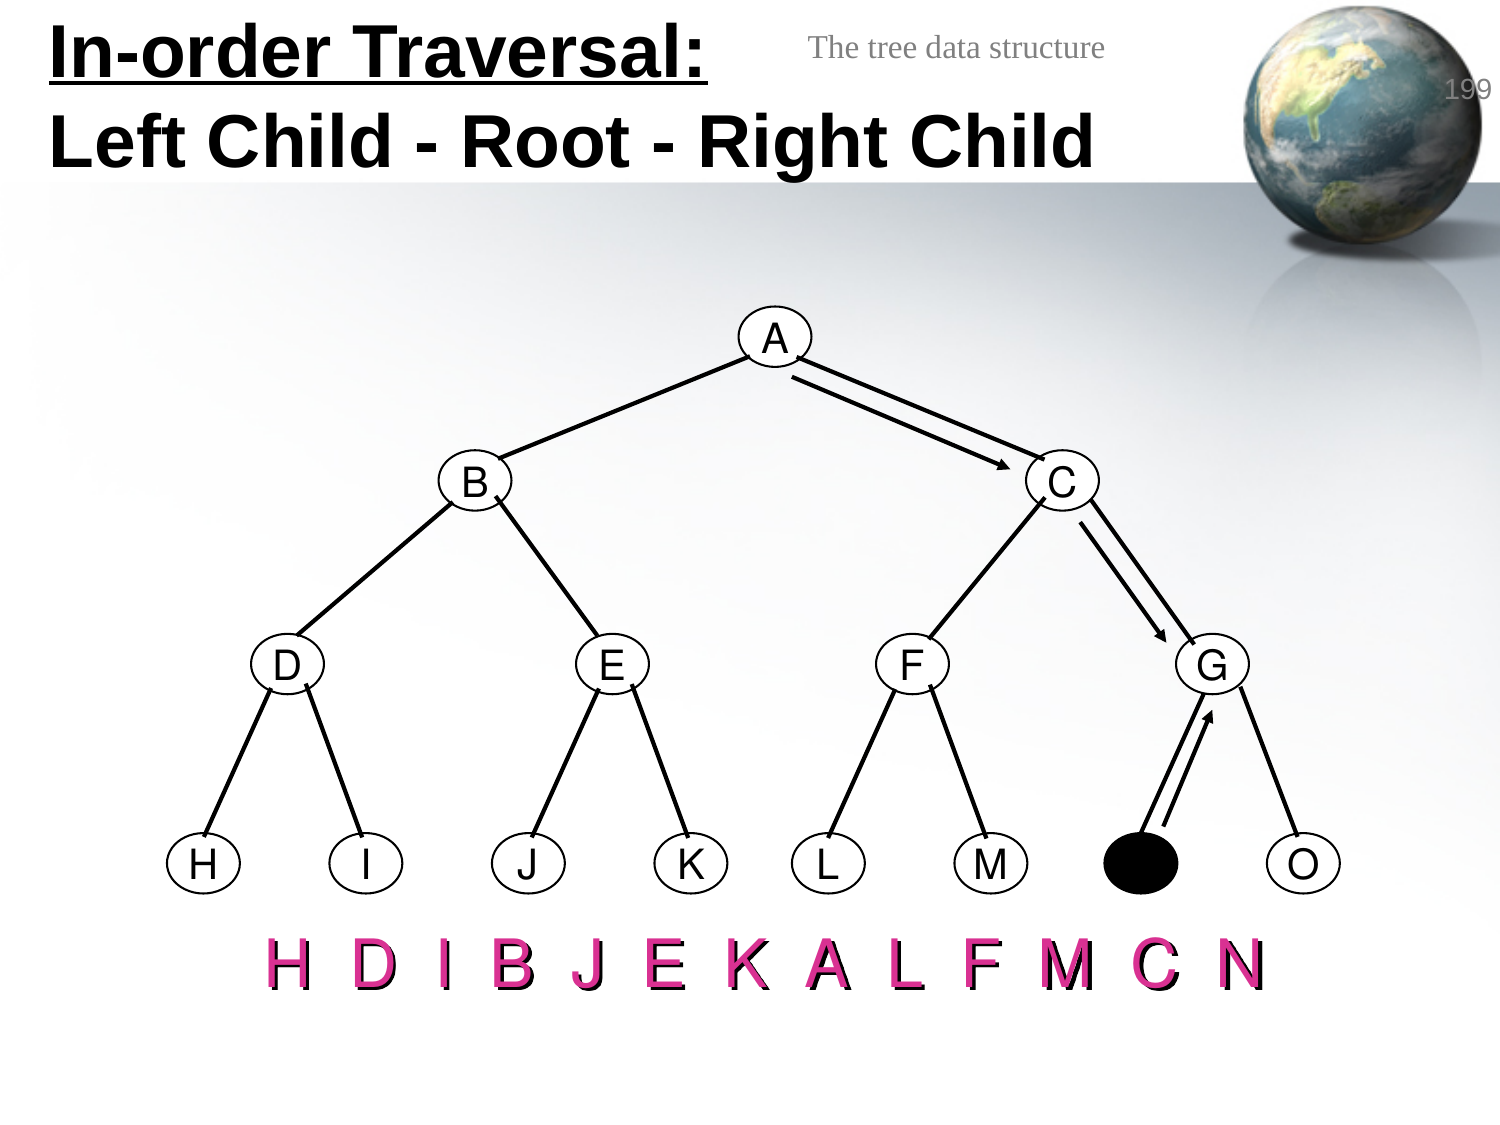

# In-order Traversal: Left Child - Root - Right Child
A

B
C

D
E
F
G

H
I
J
K
L
M
N
O

H  D  I  B  J  E  K  A  L  F  M  C  N